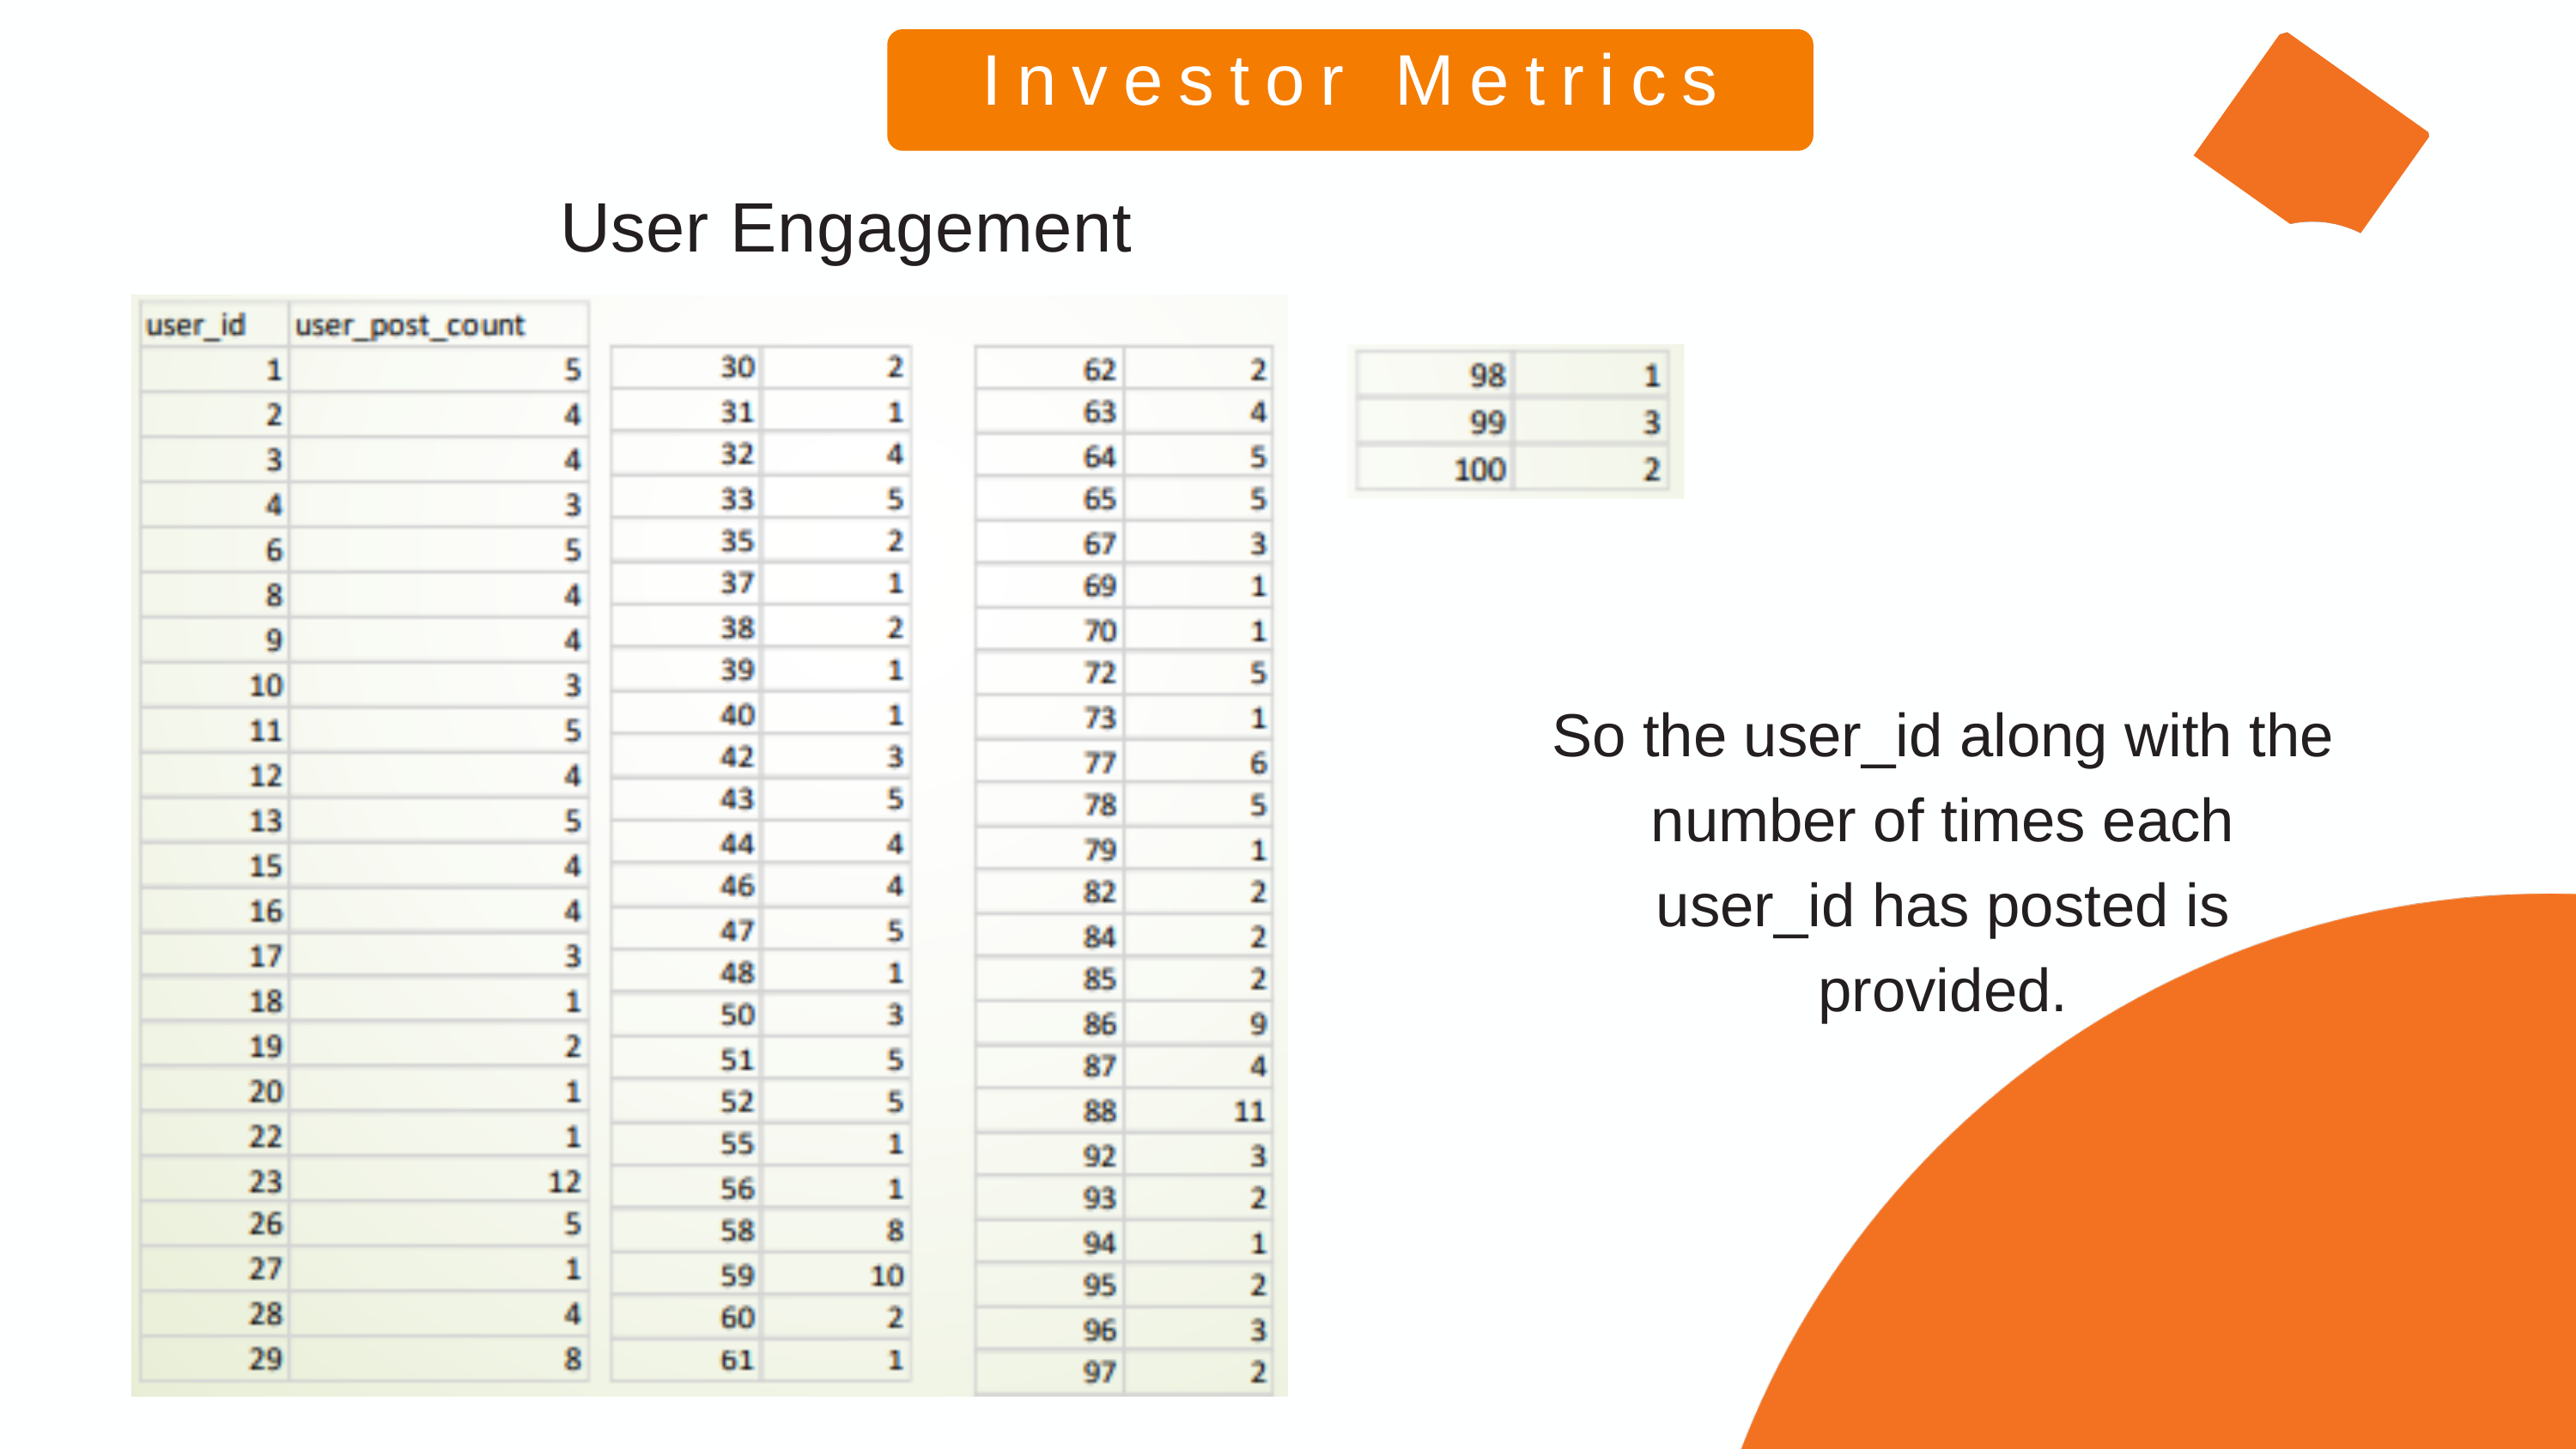

Investor Metrics

User Engagement

So the user_id along with the number of times each user_id has posted is provided.